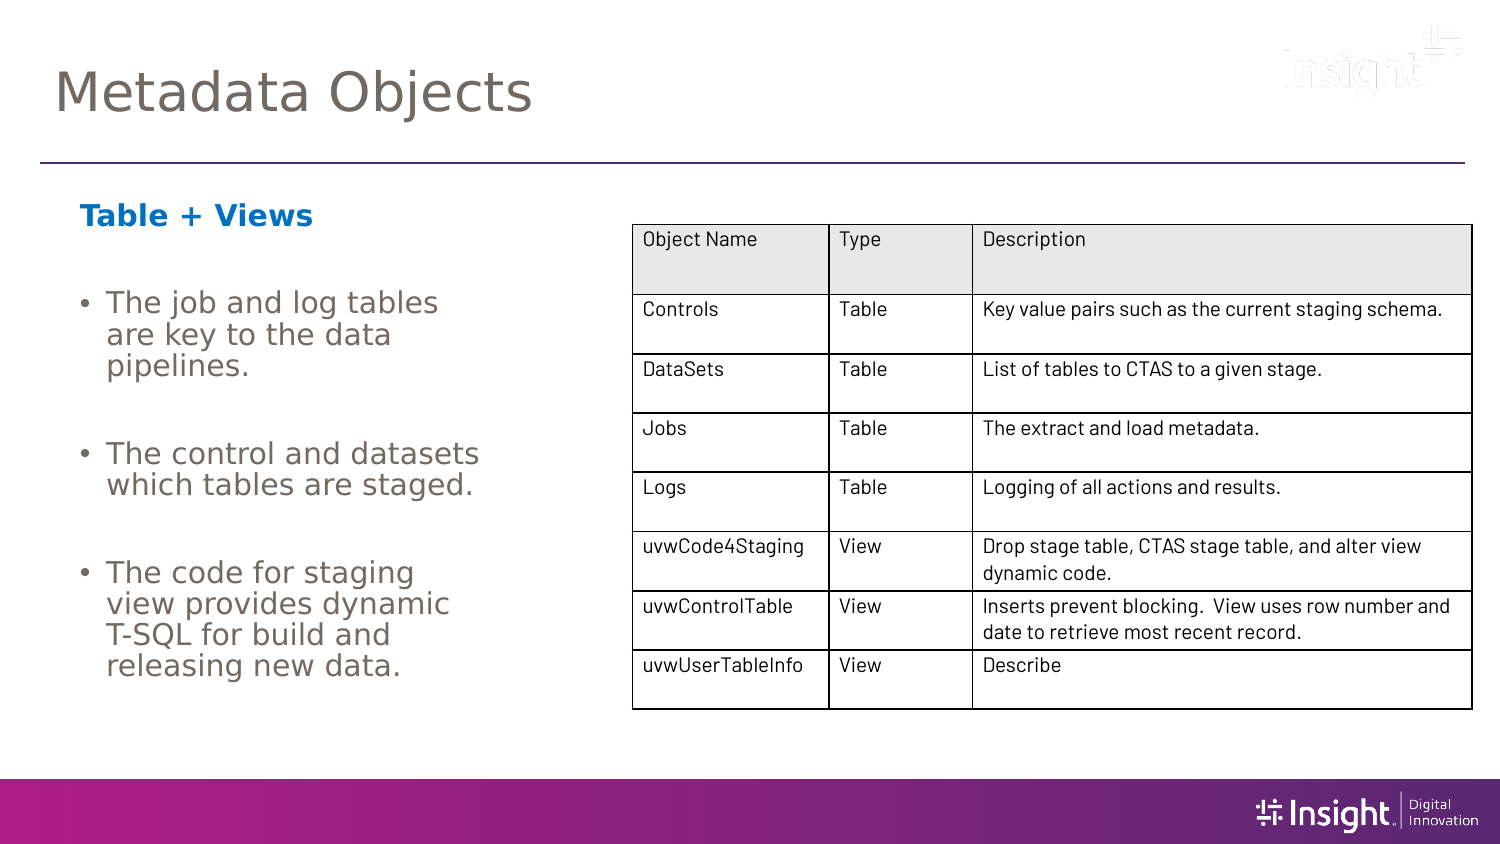

# Metadata Objects
Table + Views

The job and log tables are key to the data pipelines.

The control and datasets which tables are staged.

The code for staging view provides dynamic T-SQL for build and releasing new data.

| Object Name | Type | Description |
| --- | --- | --- |
| Controls | Table | Key value pairs such as the current staging schema. |
| DataSets | Table | List of tables to CTAS to a given stage. |
| Jobs | Table | The extract and load metadata. |
| Logs | Table | Logging of all actions and results. |
| uvwCode4Staging | View | Drop stage table, CTAS stage table, and alter view dynamic code. |
| uvwControlTable | View | Inserts prevent blocking. View uses row number and date to retrieve most recent record. |
| uvwUserTableInfo | View | Describe |